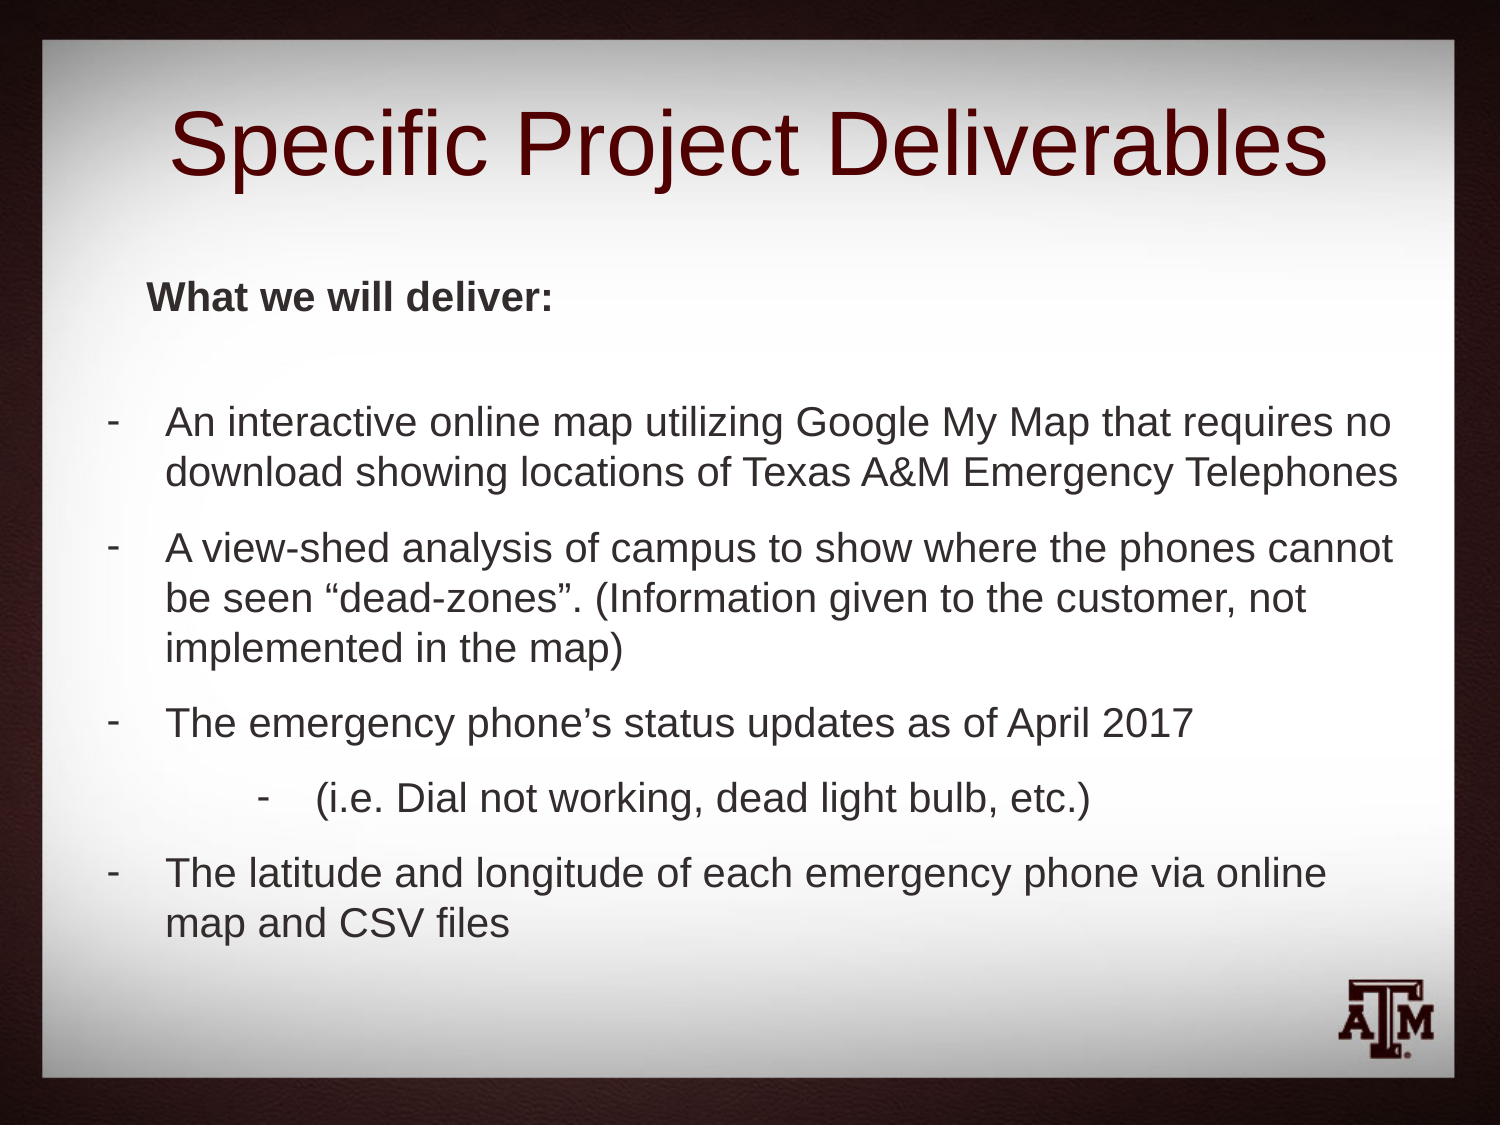

# Specific Project Deliverables
	What we will deliver:

An interactive online map utilizing Google My Map that requires no download showing locations of Texas A&M Emergency Telephones
A view-shed analysis of campus to show where the phones cannot be seen “dead-zones”. (Information given to the customer, not implemented in the map)
The emergency phone’s status updates as of April 2017
(i.e. Dial not working, dead light bulb, etc.)
The latitude and longitude of each emergency phone via online map and CSV files